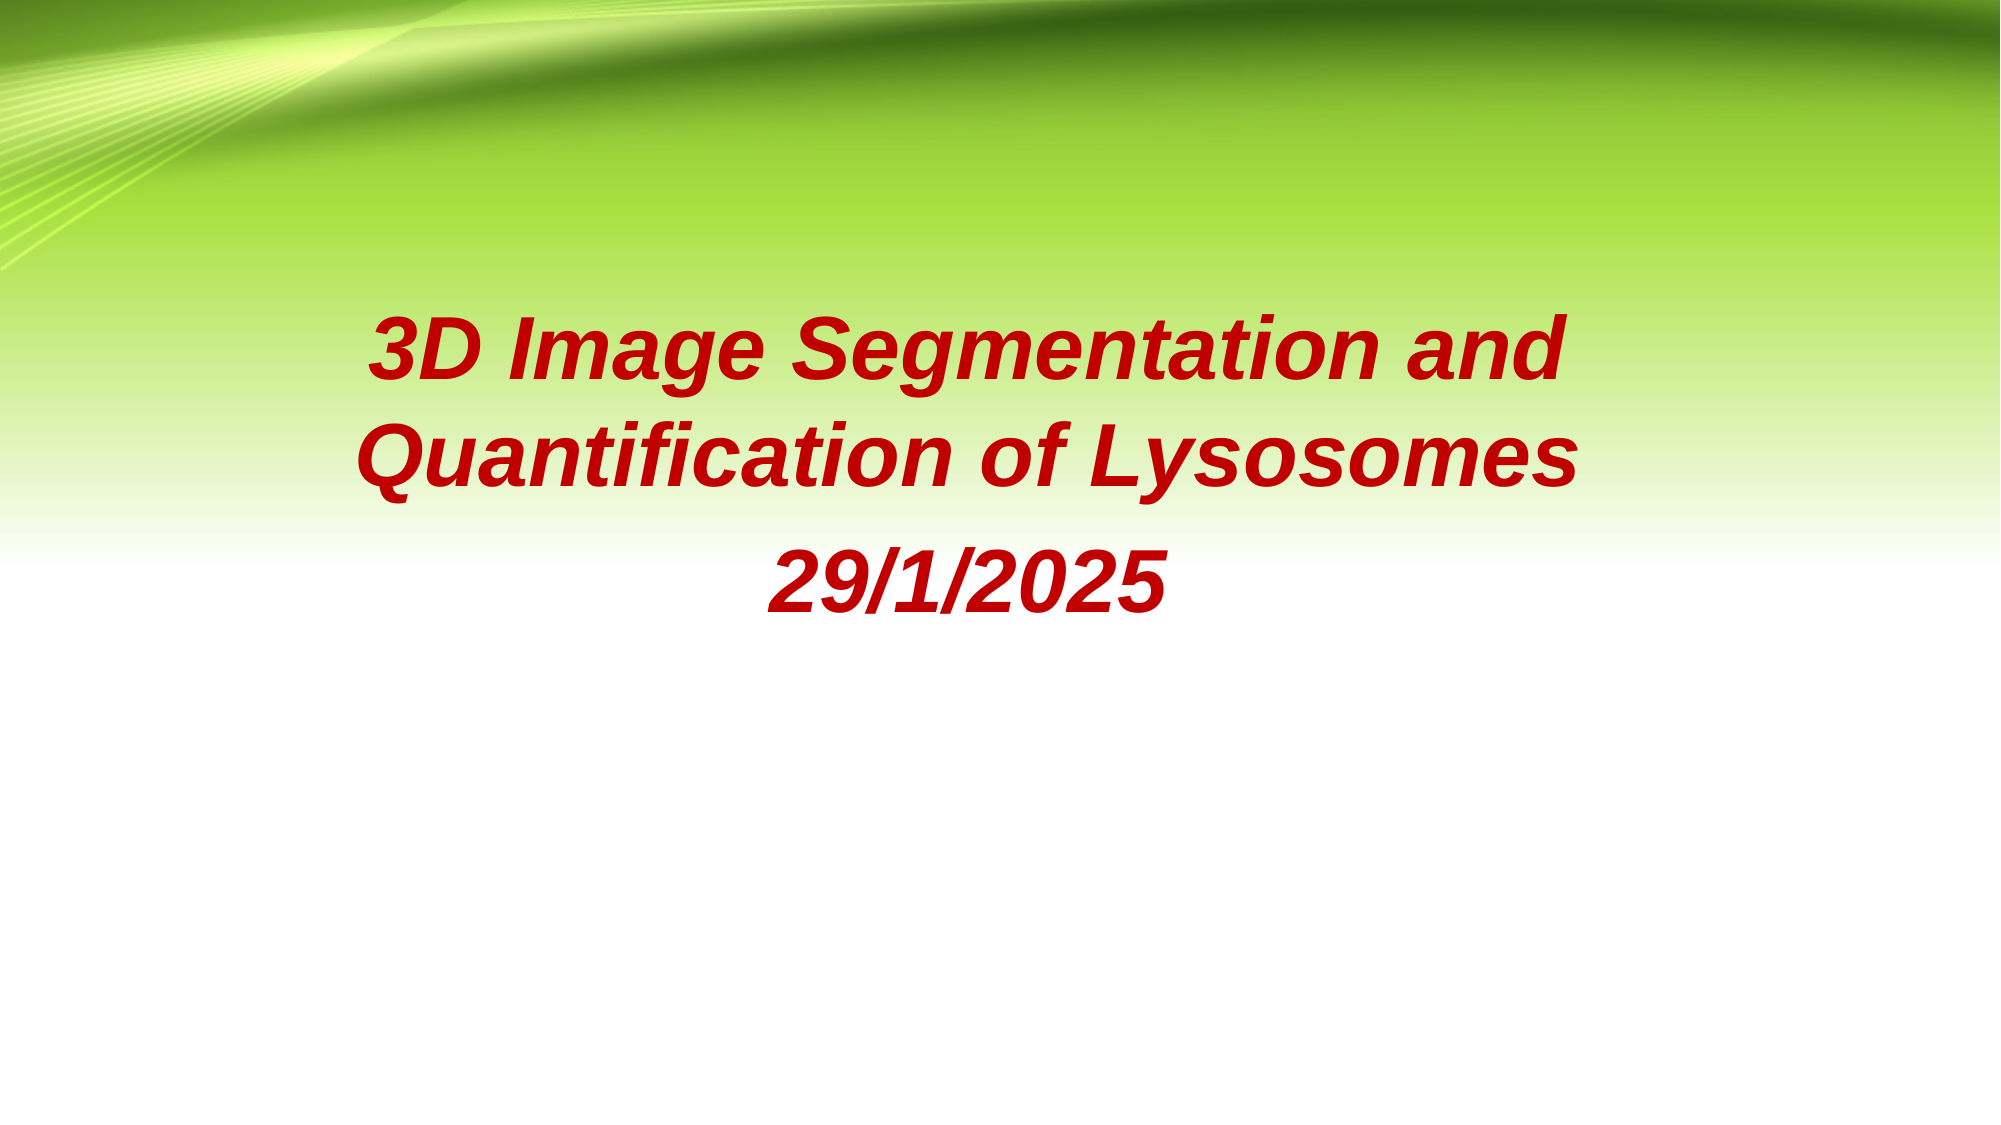

# 3D Image Segmentation and Quantification of Lysosomes
29/1/2025